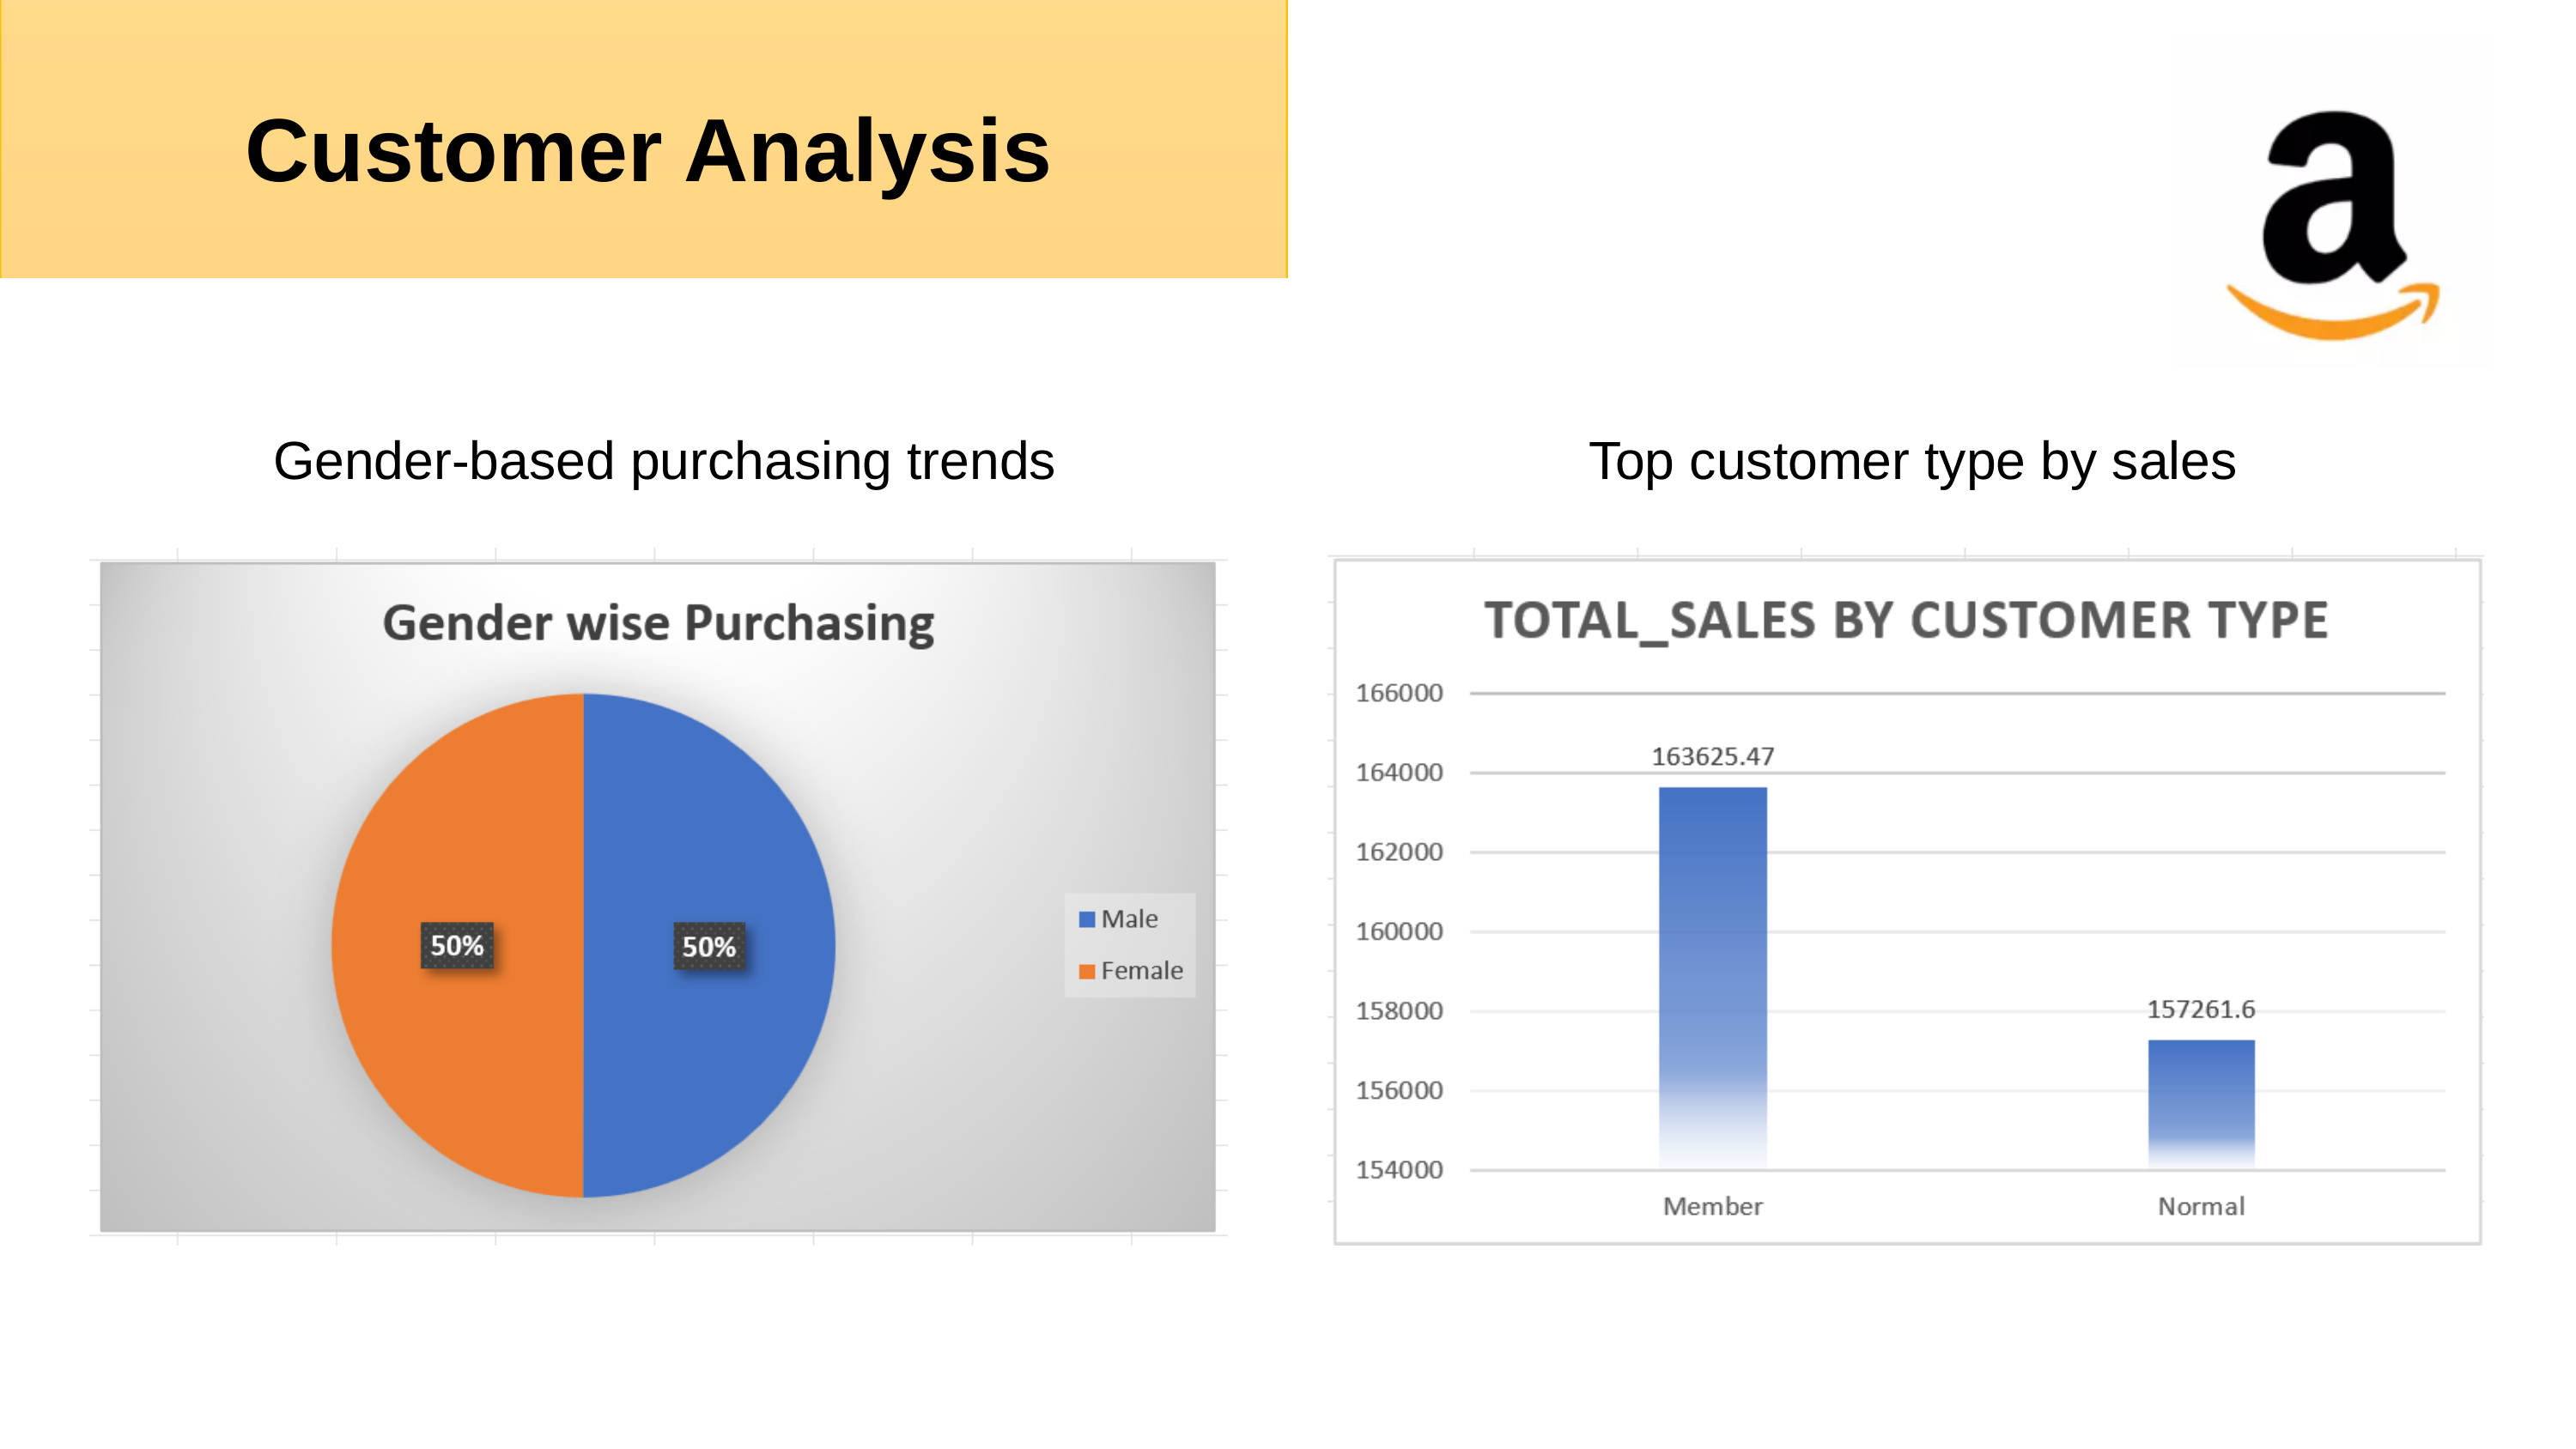

Customer Analysis
Gender-based purchasing trends
Top customer type by sales